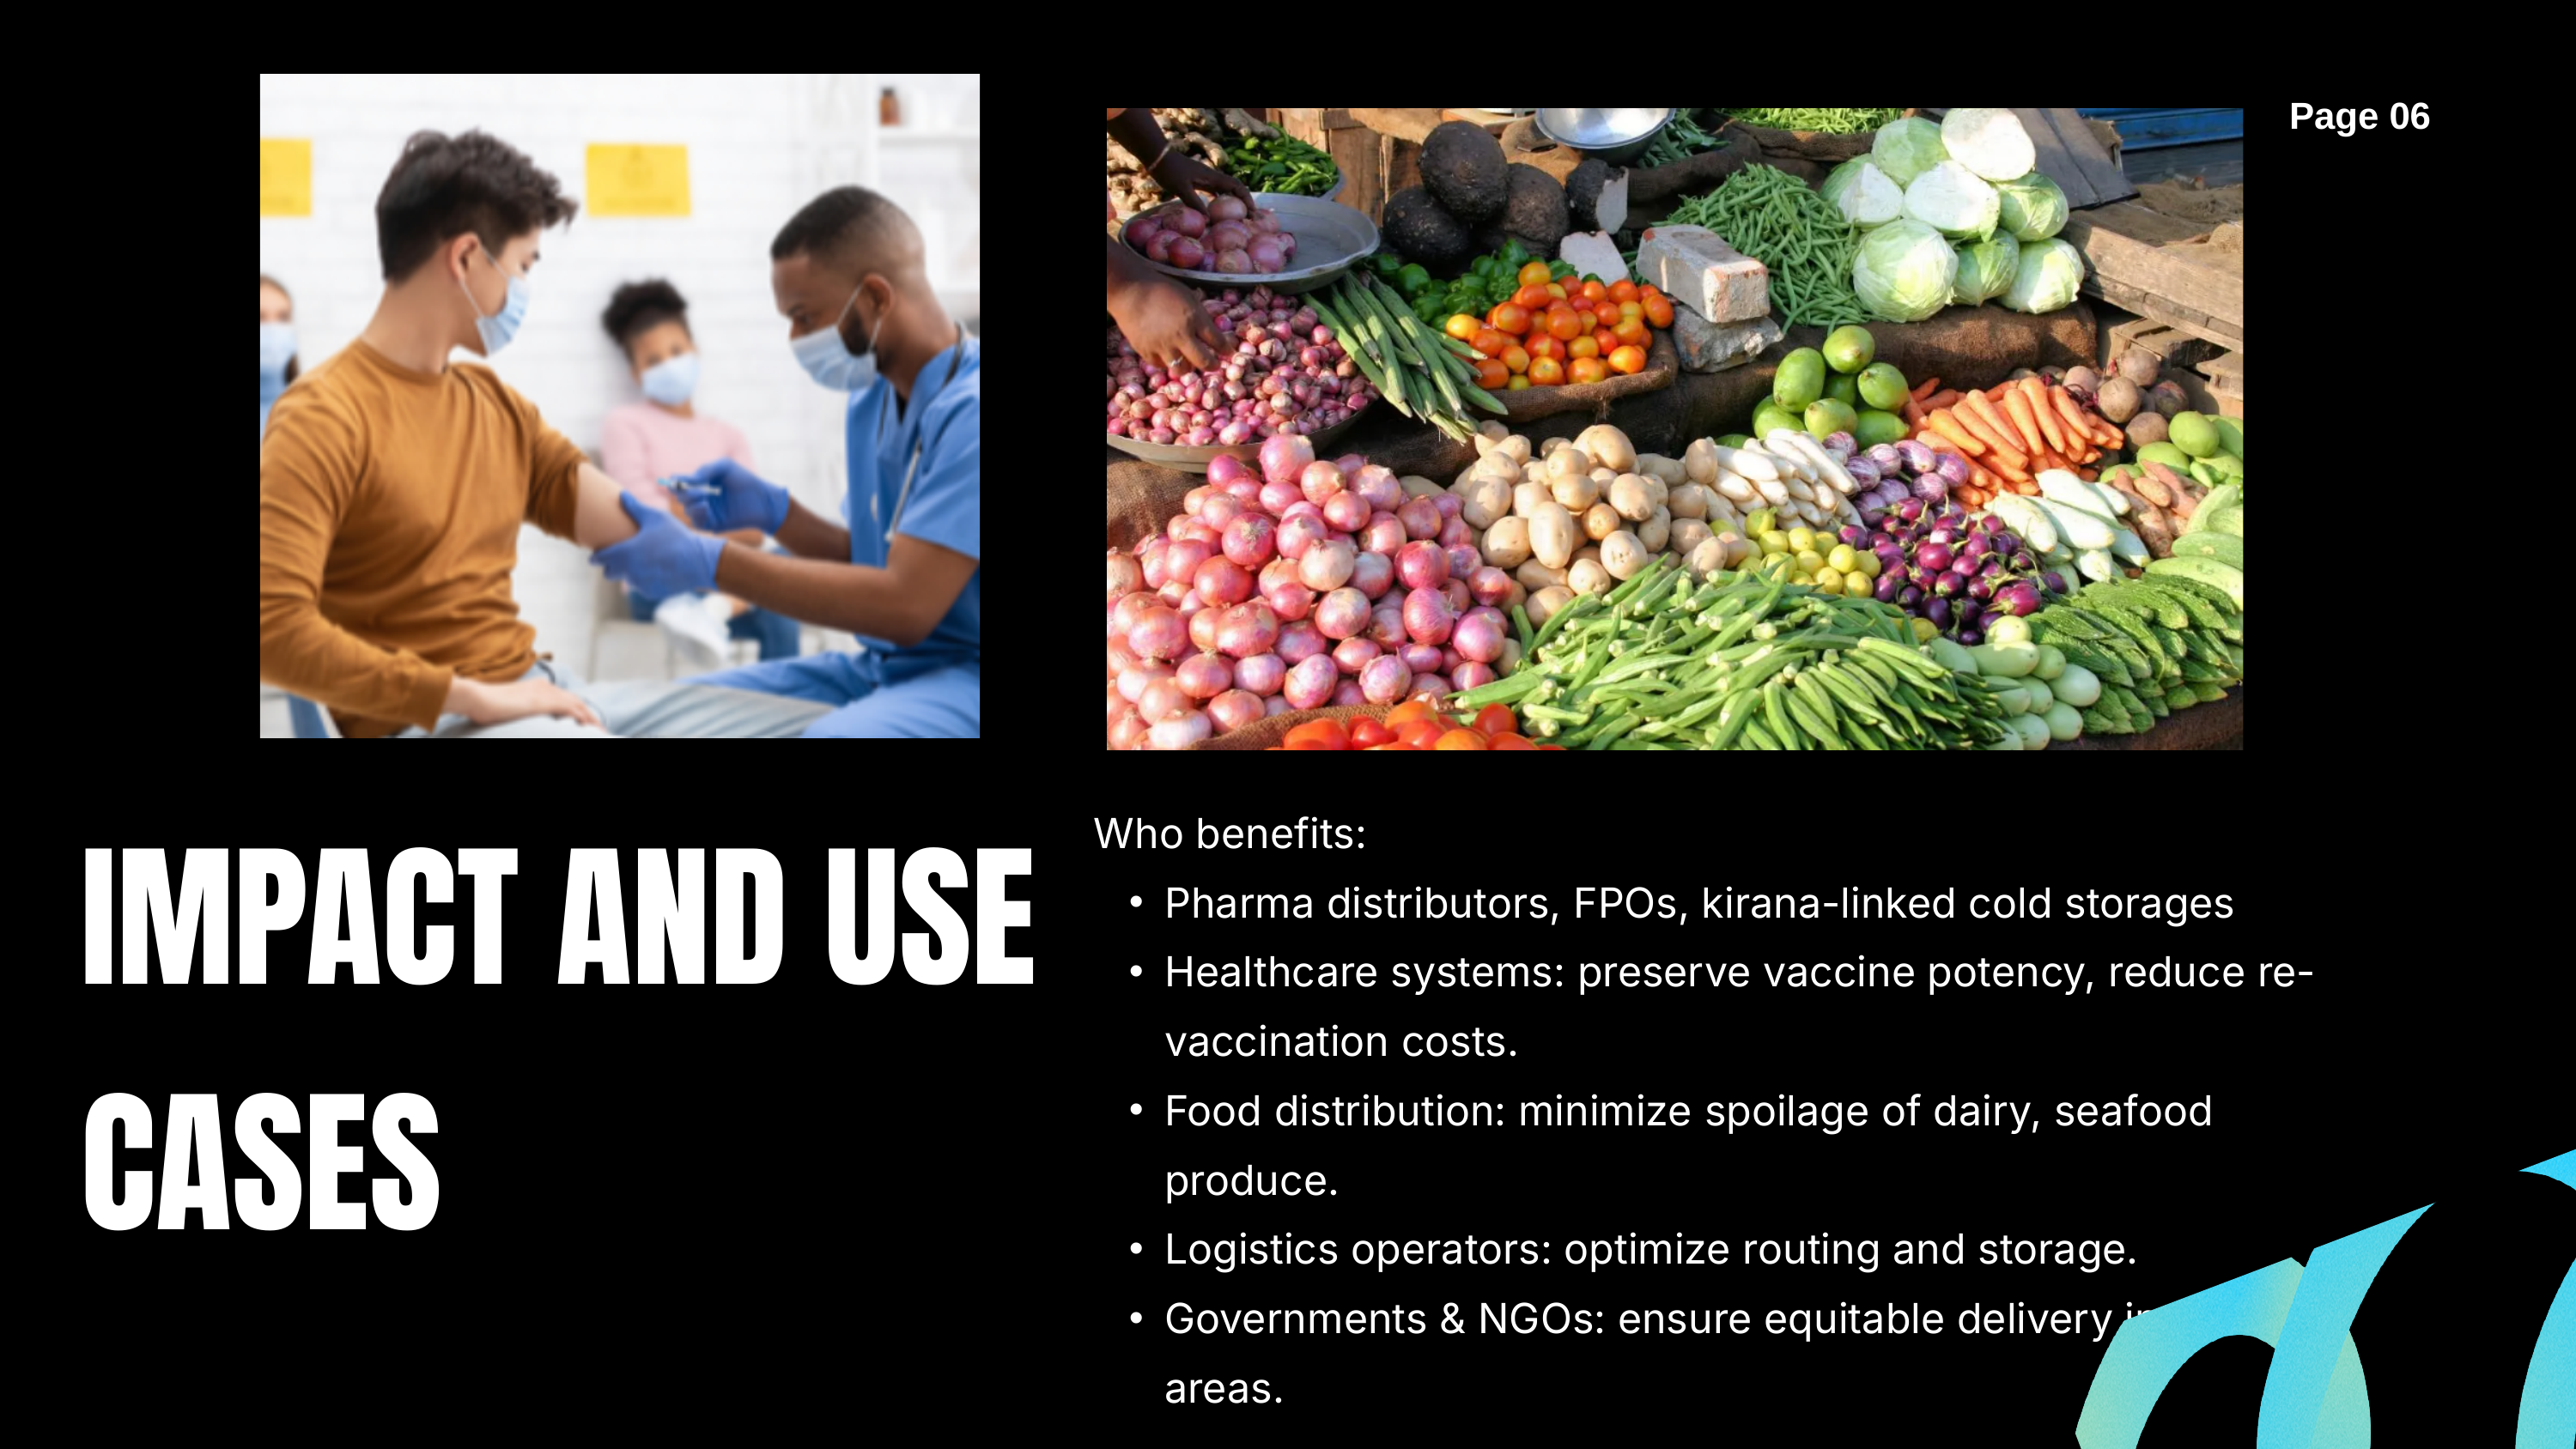

Page 06

IMPACT AND USE CASES

Who benefits:
Pharma distributors, FPOs, kirana-linked cold storages
Healthcare systems: preserve vaccine potency, reduce re-vaccination costs.
Food distribution: minimize spoilage of dairy, seafood produce.
Logistics operators: optimize routing and storage.
Governments & NGOs: ensure equitable delivery in remote areas.